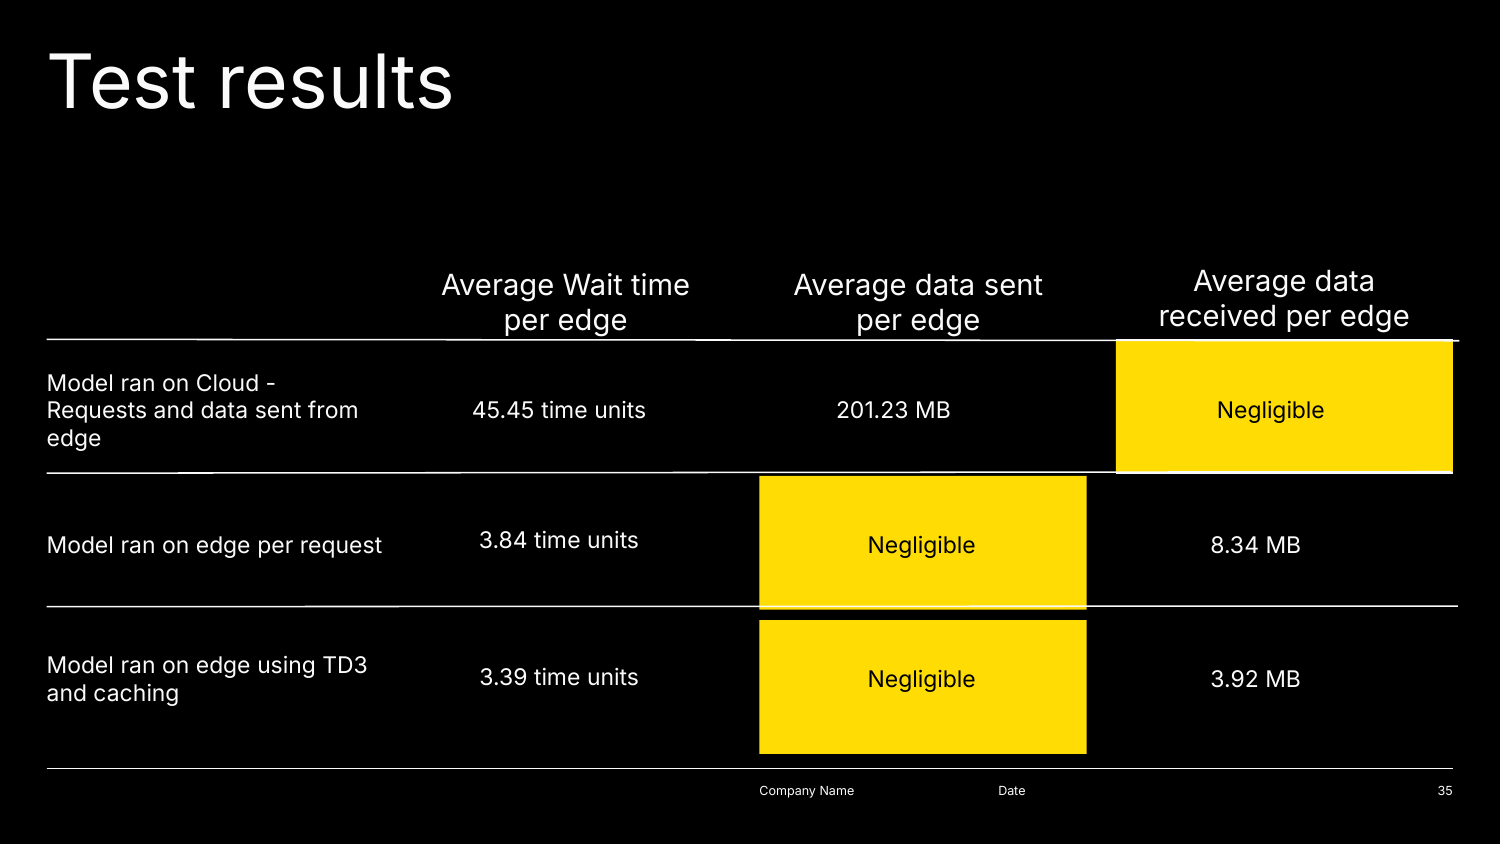

# Test results
Average Wait time per edge
Average data received per edge

45.45 time units
201.23 MB
Negligible
Model ran on Cloud - Requests and data sent from edge
3.84 time units
Negligible
8.34 MB
Model ran on edge per request
3.39 time units
Negligible
Model ran on edge using TD3 and caching
3.92 MB
Average data sent per edge

Company Name
Date
35